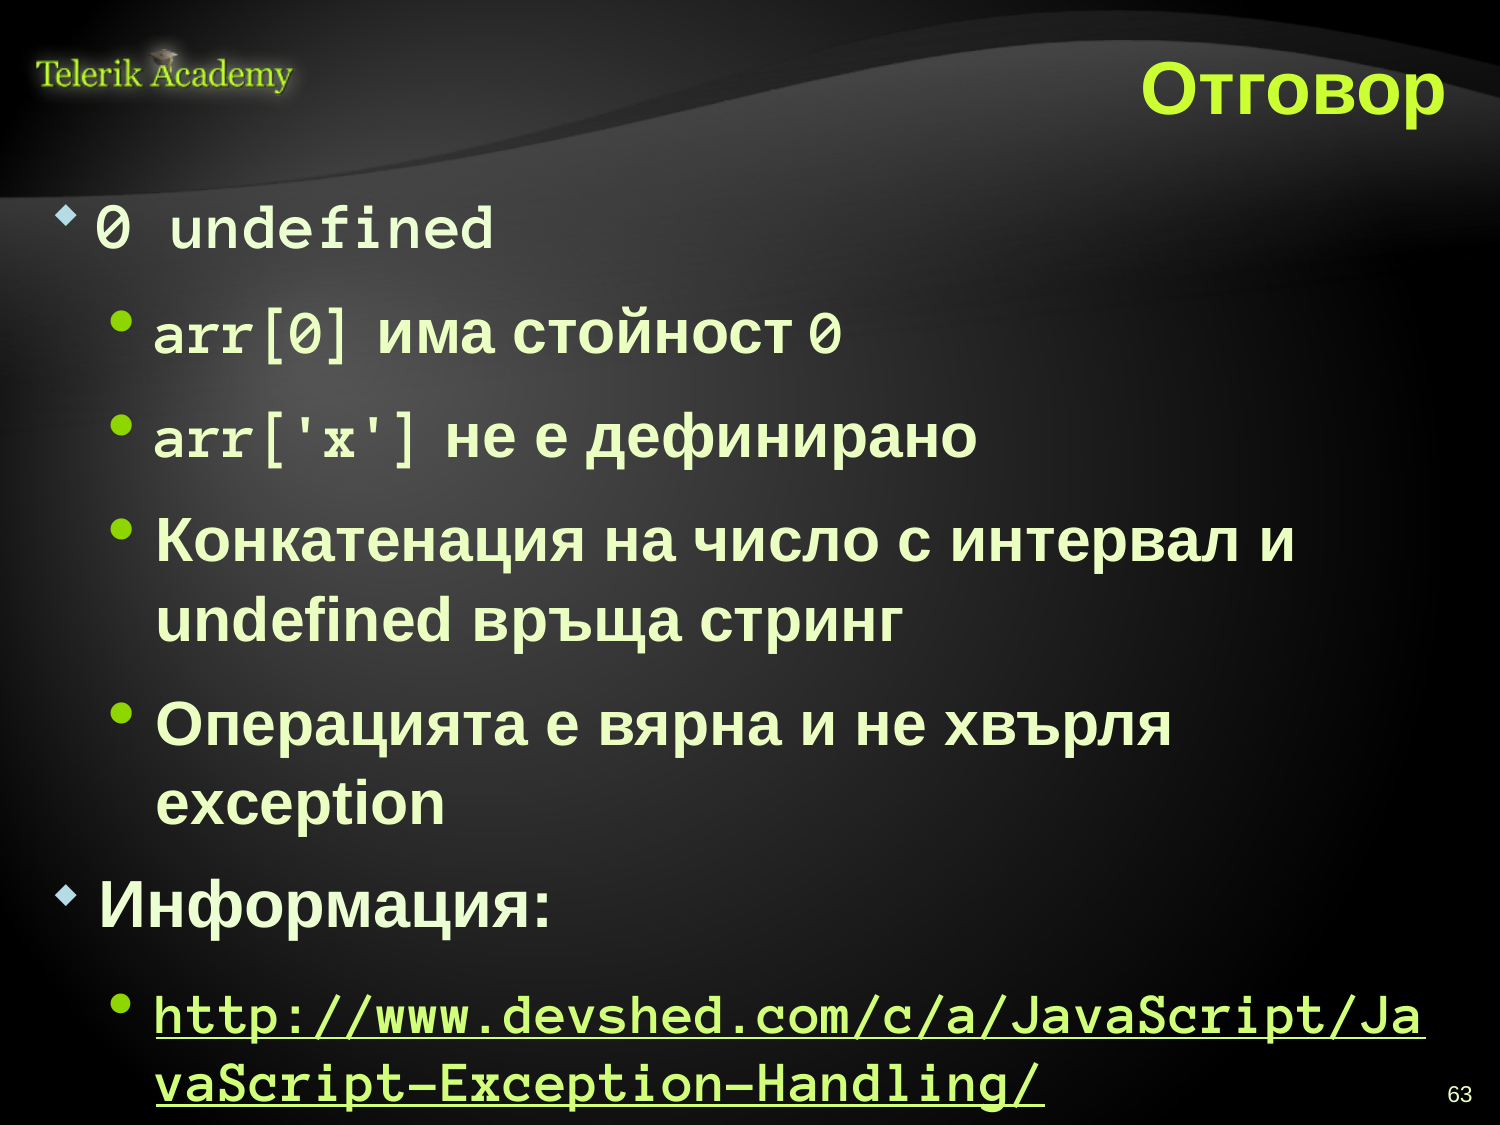

# Отговор
0 undefined
arr[0] има стойност 0
arr['x'] не е дефинирано
Конкатенация на число с интервал и
undefined връща стринг
Операцията е вярна и не хвърля exception
Информация:
http://www.devshed.com/c/a/JavaScript/JavaScript-Exception-Handling/

63